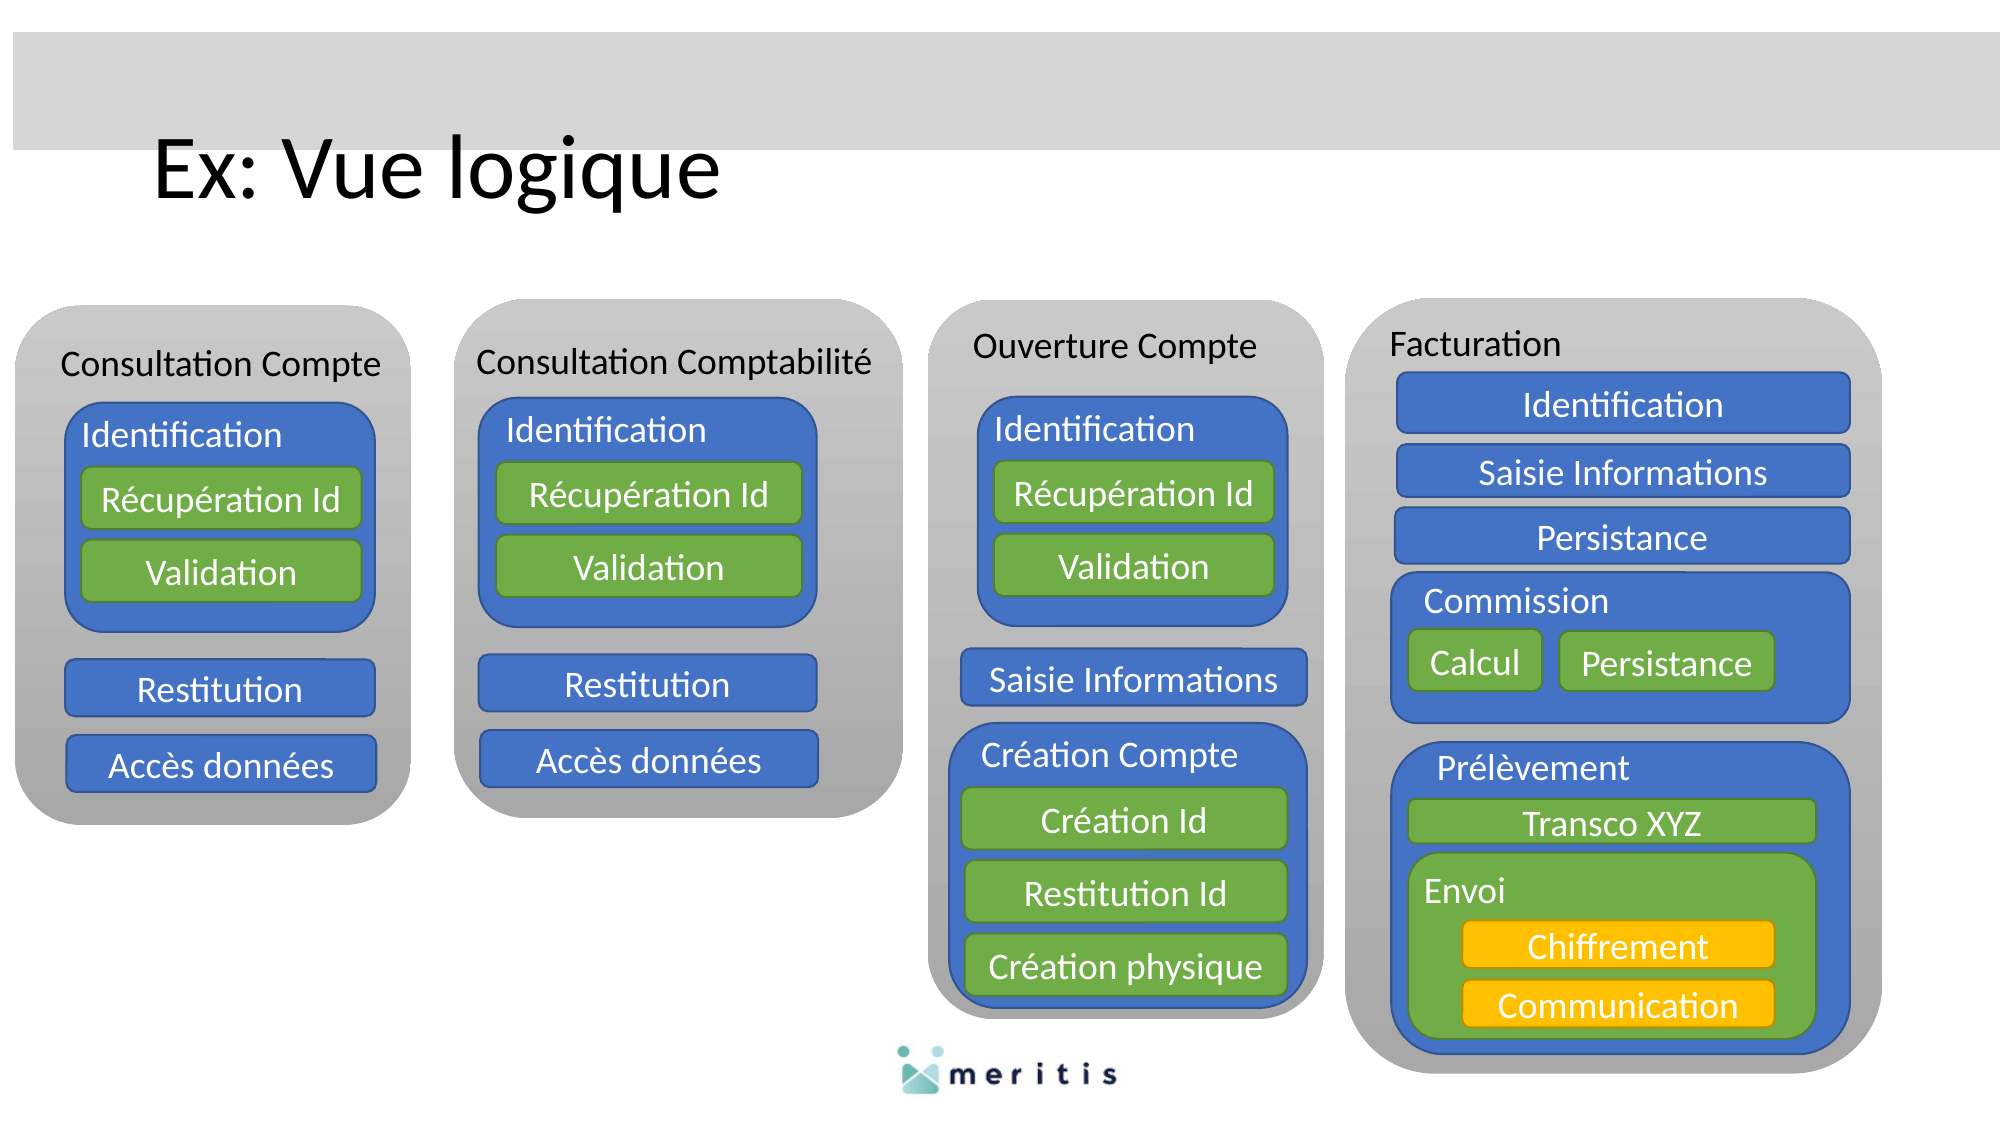

# Ex: Vue logique

Facturation
Ouverture Compte
Consultation Comptabilité
Consultation Compte
Identification

Identification

Identification

Identification
Saisie Informations
Récupération Id
Récupération Id
Récupération Id
Persistance
Validation
Validation
Validation
Commission

Calcul
Persistance
Saisie Informations
Restitution
Restitution

Création Compte
Accès données
Accès données
Prélèvement

Création Id
Transco XYZ

Envoi
Restitution Id
Chiffrement
Création physique
Communication